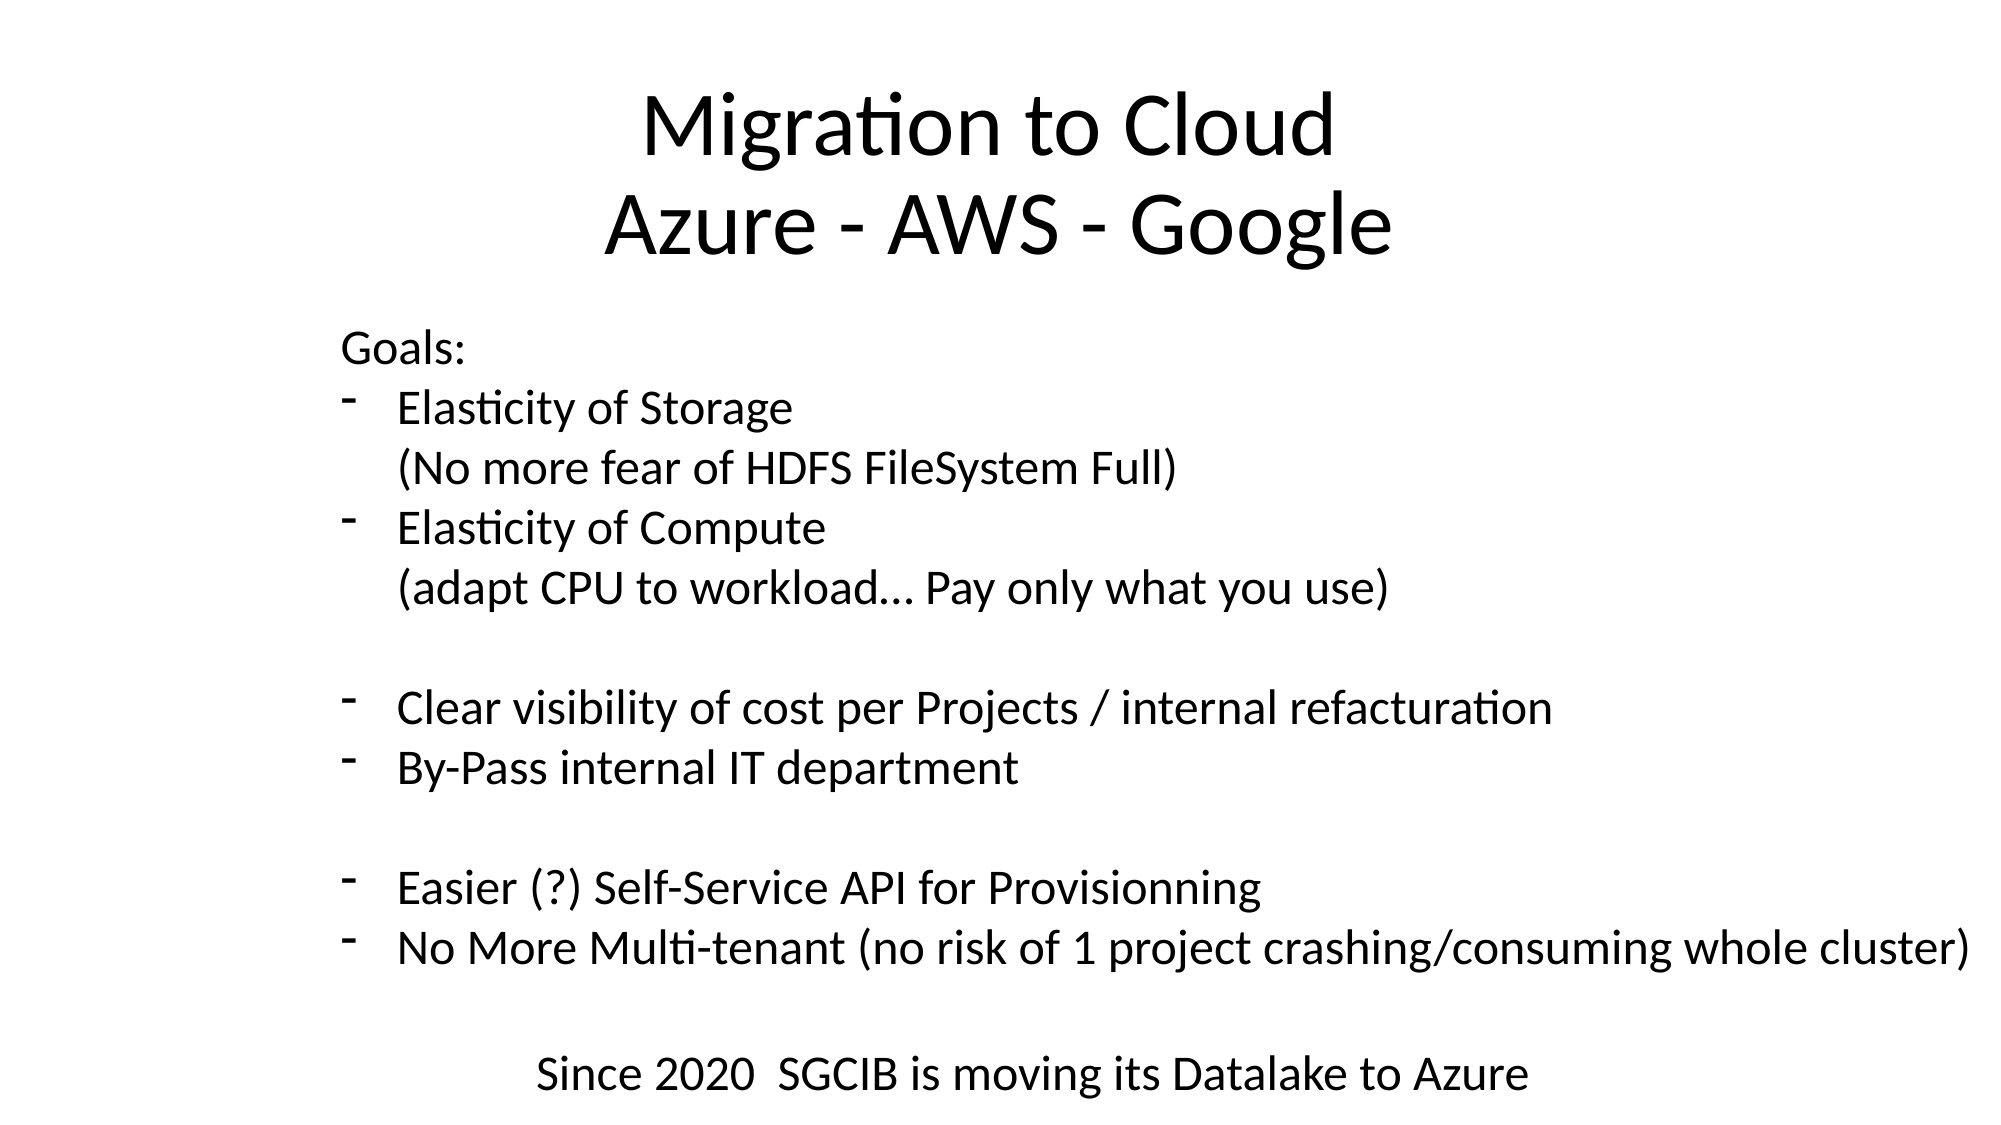

# Migration to Cloud Azure - AWS - Google
Goals:
Elasticity of Storage
(No more fear of HDFS FileSystem Full)
Elasticity of Compute
(adapt CPU to workload… Pay only what you use)
Clear visibility of cost per Projects / internal refacturation
By-Pass internal IT department
Easier (?) Self-Service API for Provisionning
No More Multi-tenant (no risk of 1 project crashing/consuming whole cluster)

Since 2020  SGCIB is moving its Datalake to Azure